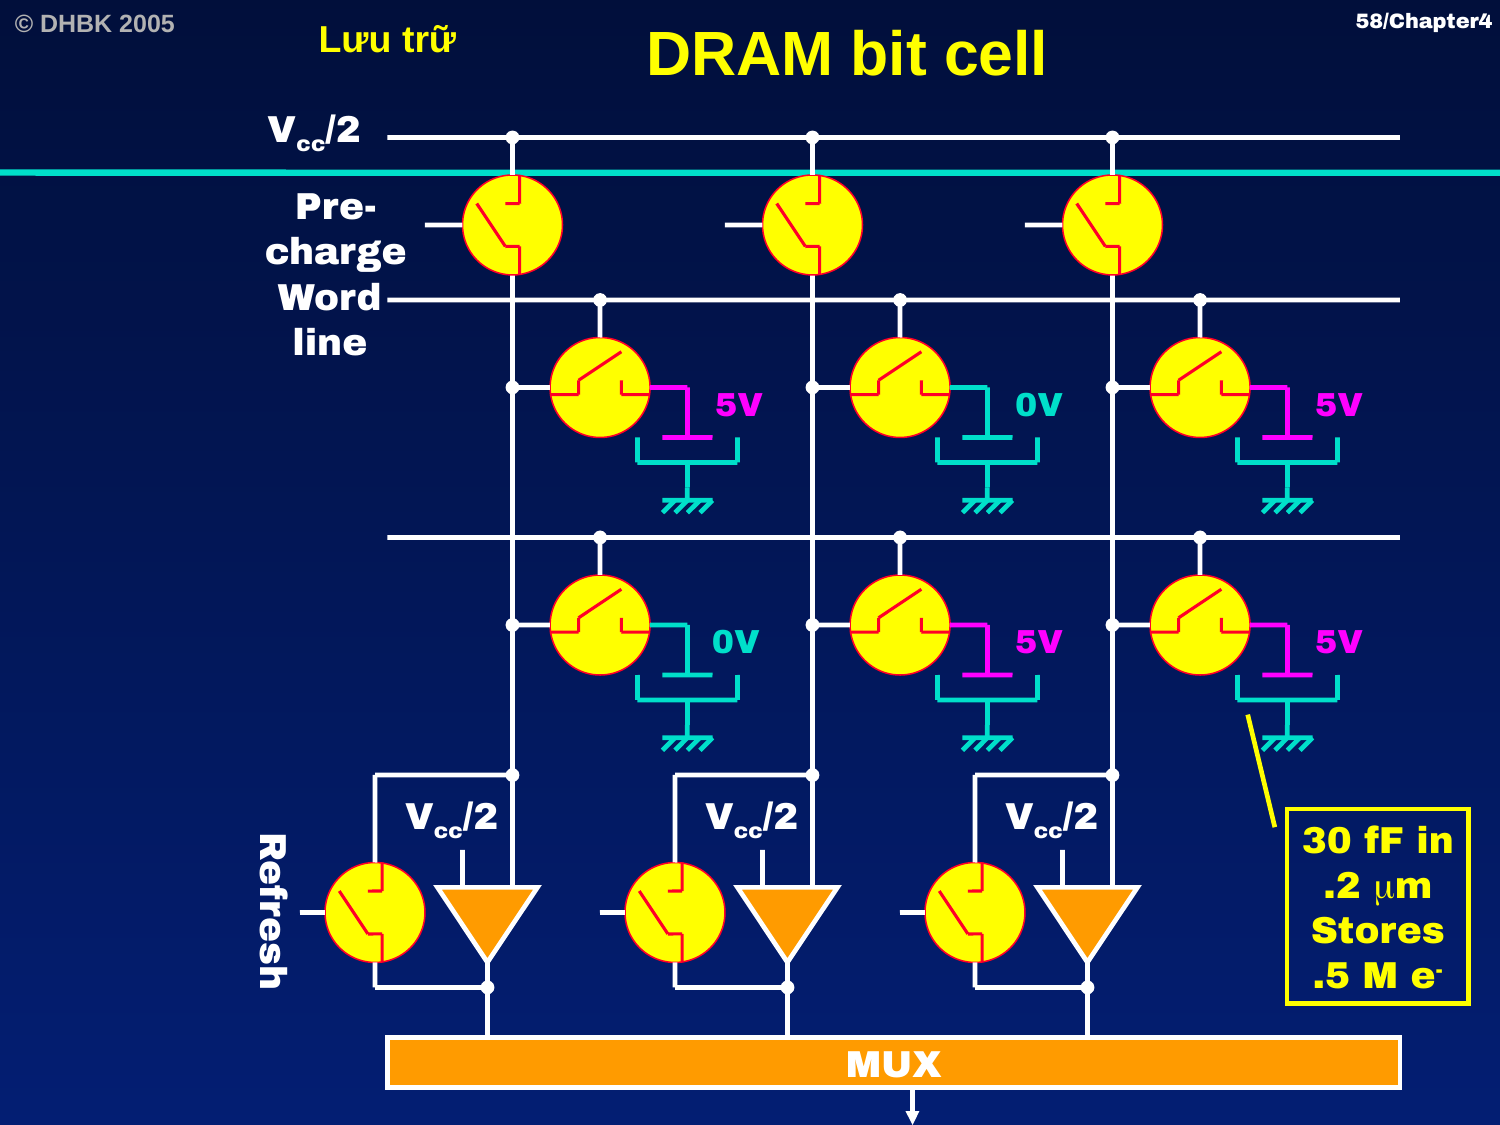

# DRAM bit cell
58/Chapter4
Lưu trữ
Vcc/2

Pre-
charge
Word
line

5V
0V
5V

0V
5V
5V

Refresh

Vcc/2

Vcc/2

Vcc/2

MUX

30 fF in
.2 μm
Stores
.5 M e-